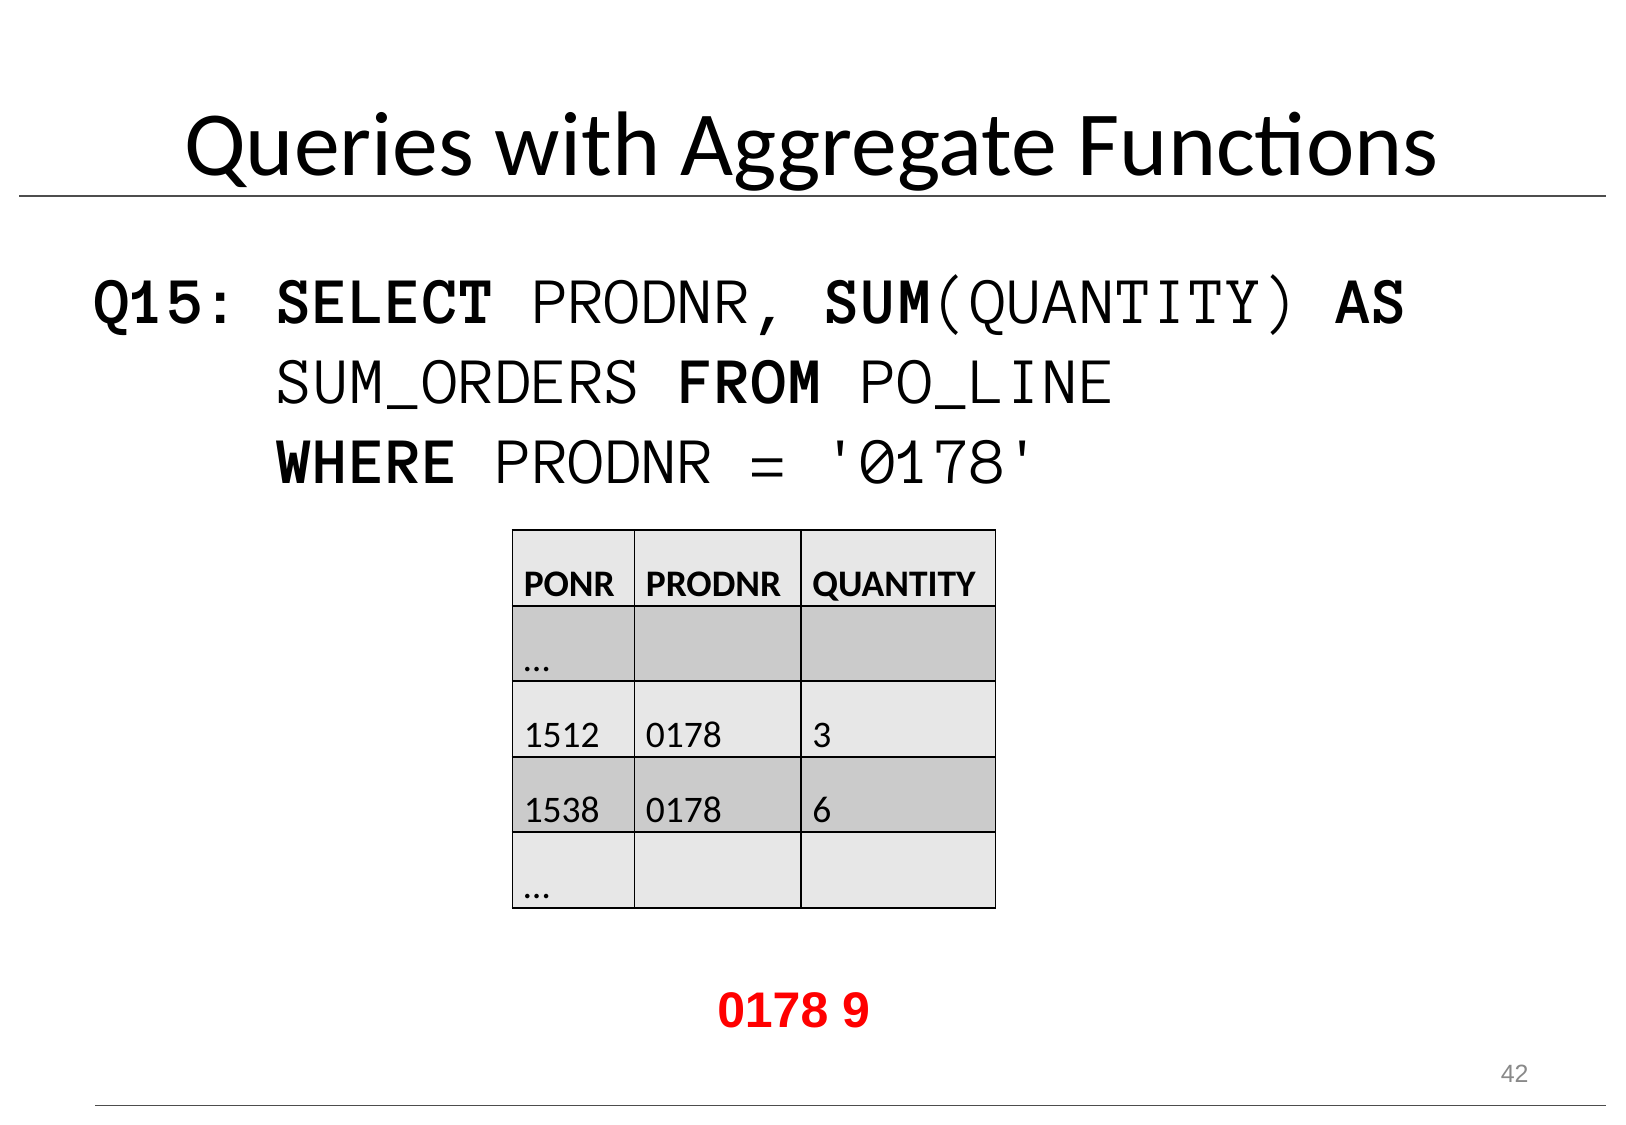

# Queries with Aggregate Functions
Q15: SELECT PRODNR, SUM(QUANTITY) AS
     SUM_ORDERS FROM PO_LINE
     WHERE PRODNR = '0178'

| PONR | PRODNR | QUANTITY |
| --- | --- | --- |
| … |  |  |
| 1512 | 0178 | 3 |
| 1538 | 0178 | 6 |
| … |  |  |
0178 9
42